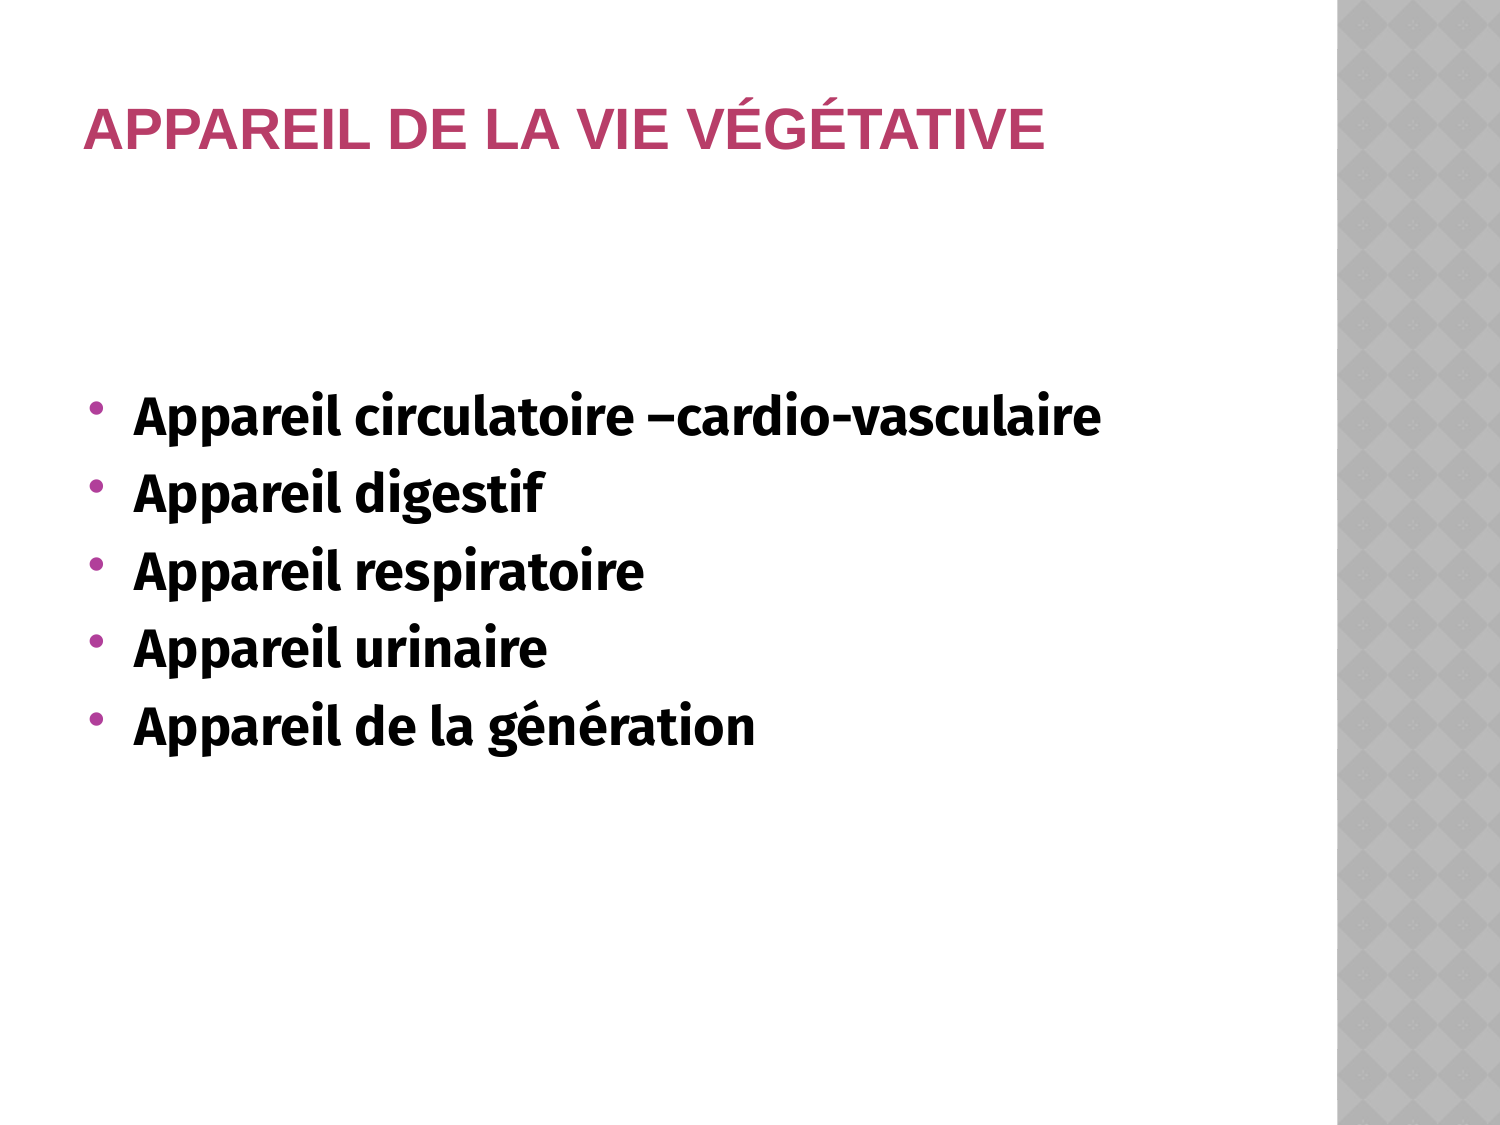

# Appareil de la vie végétative
Appareil circulatoire –cardio-vasculaire
Appareil digestif
Appareil respiratoire
Appareil urinaire
Appareil de la génération